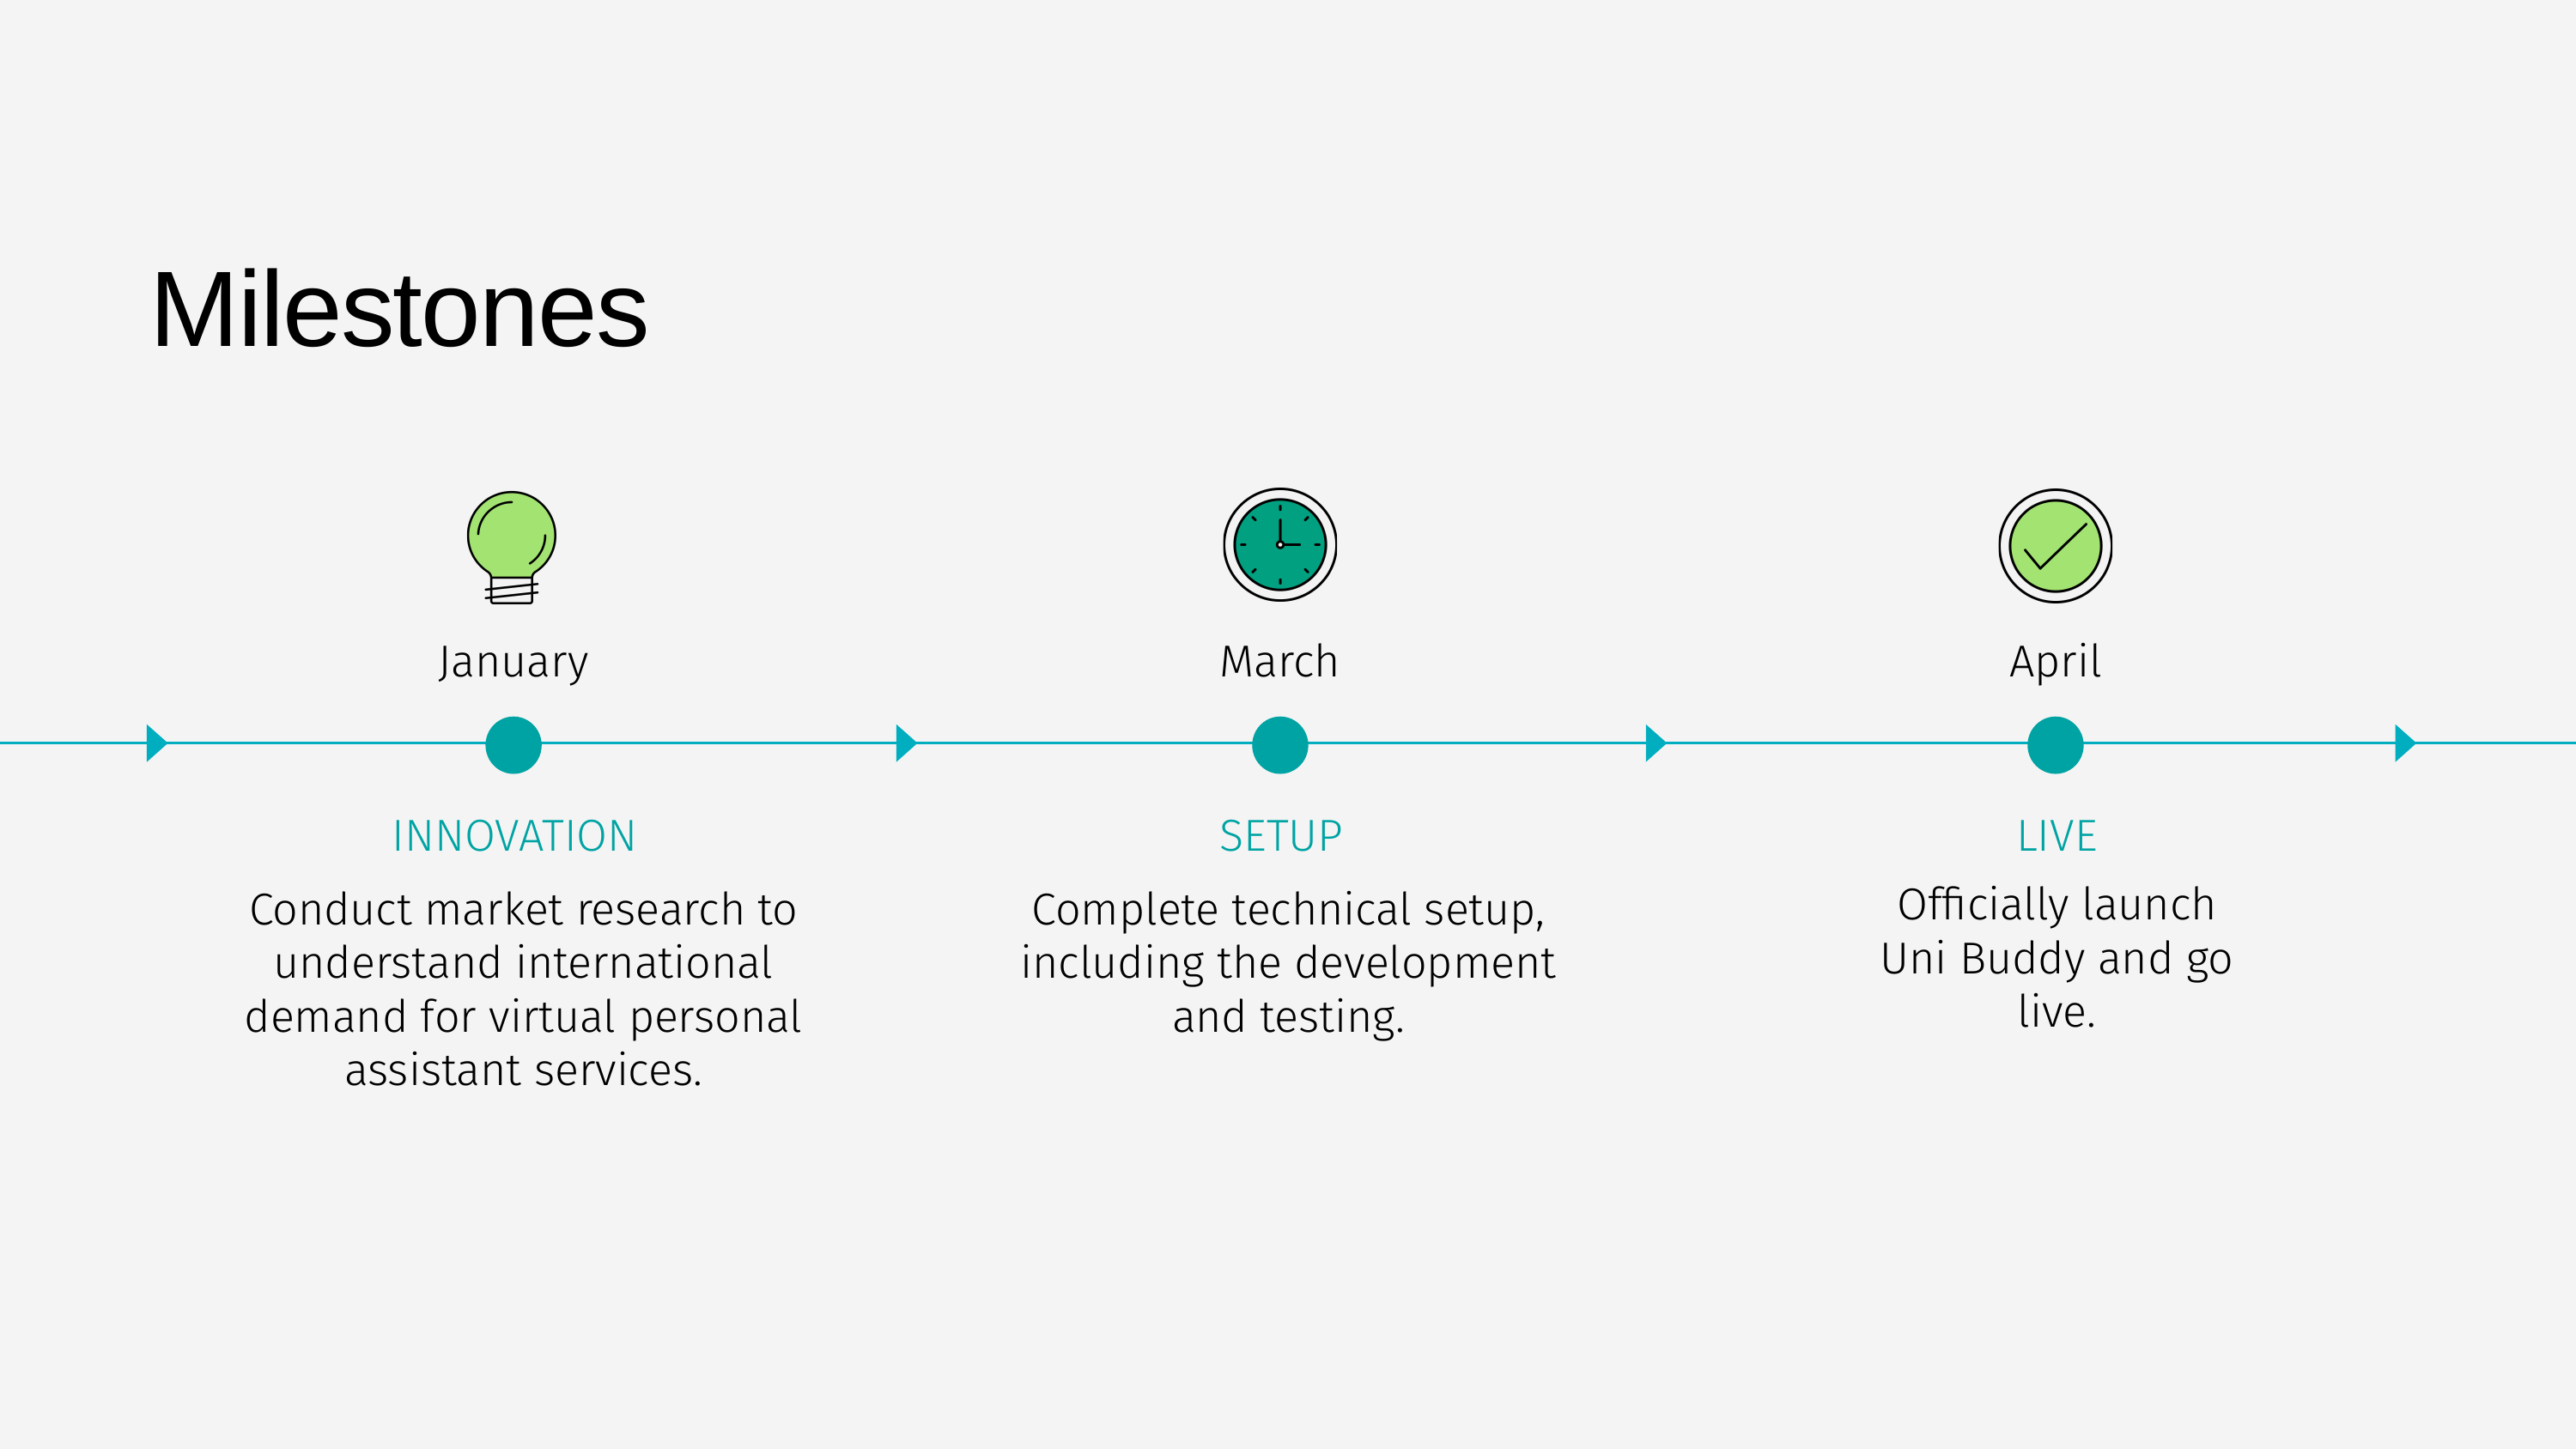

Milestones

April

LIVE
Officially launch Uni Buddy and go live.
January

INNOVATION
Conduct market research to understand international demand for virtual personal assistant services.
March

SETUP
Complete technical setup, including the development and testing.